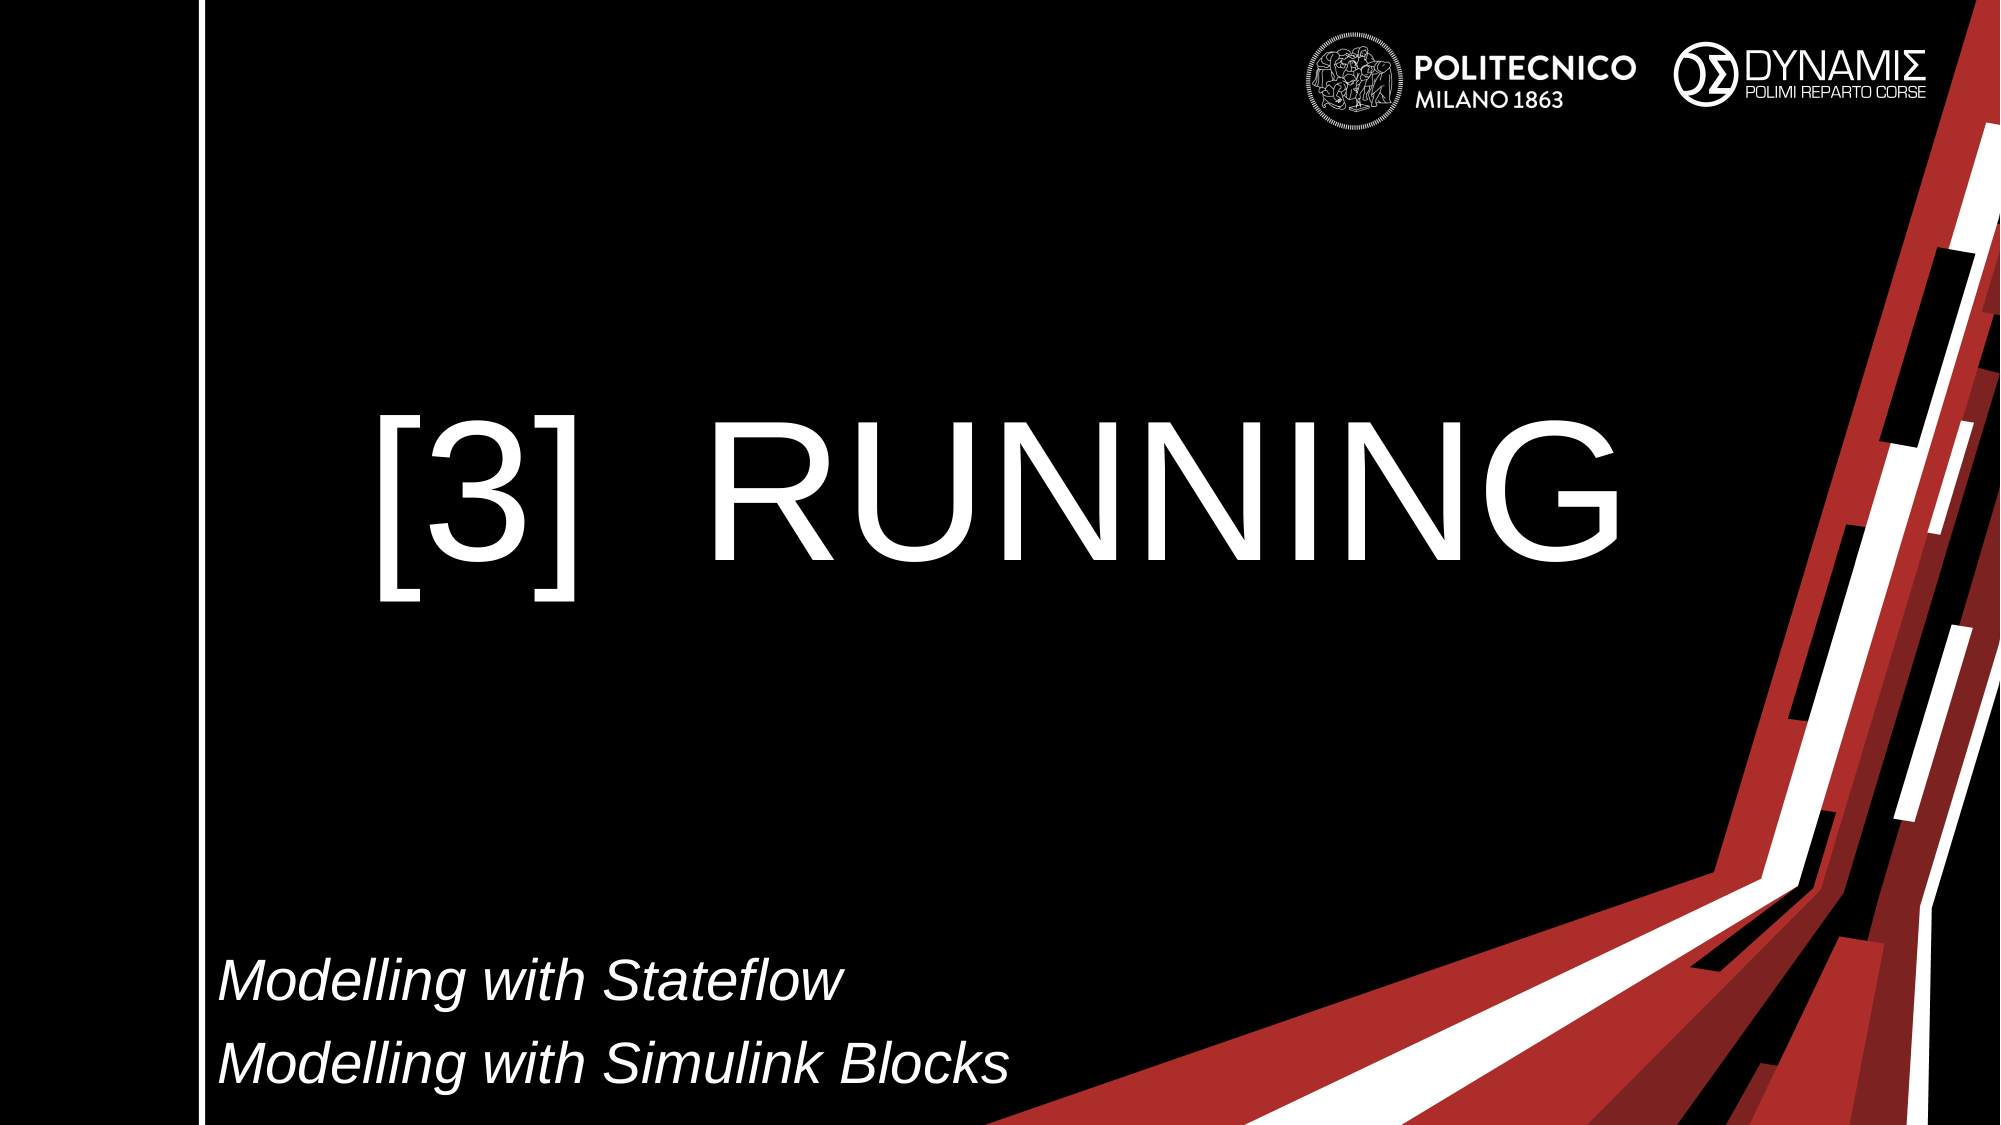

# [3]  RUNNING
Modelling with Stateflow
Modelling with Simulink Blocks